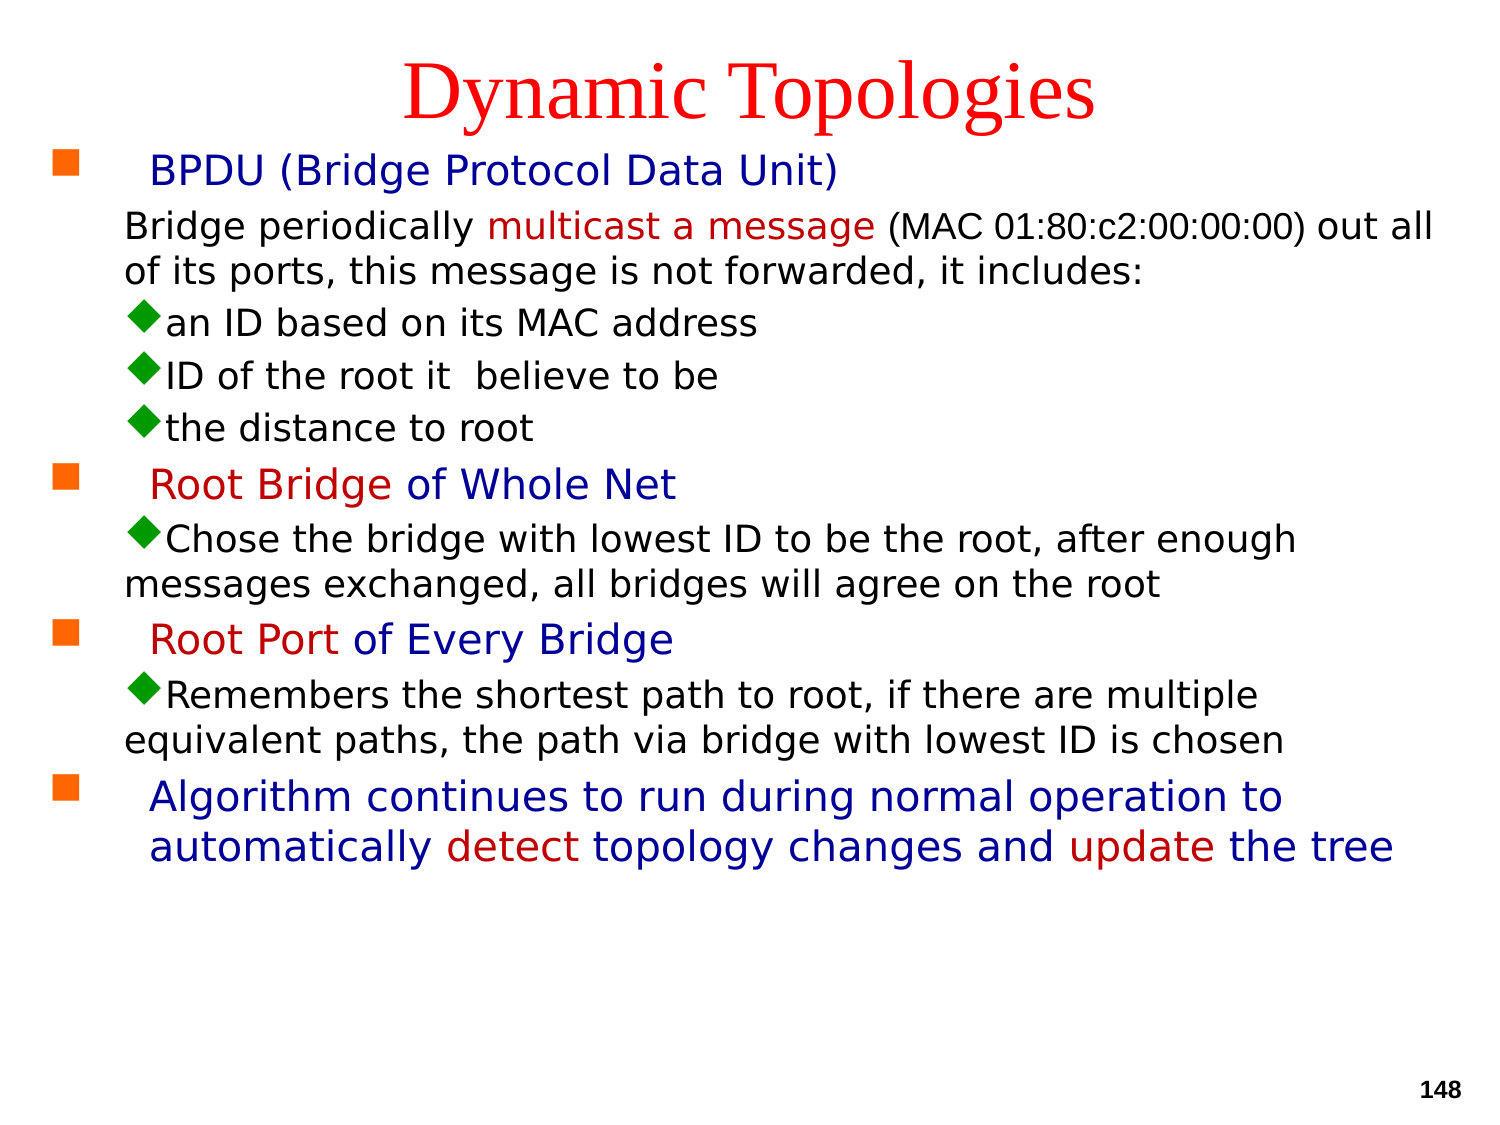

# Dynamic Topologies
BPDU (Bridge Protocol Data Unit)
Bridge periodically multicast a message (MAC 01:80:c2:00:00:00) out all of its ports, this message is not forwarded, it includes:
an ID based on its MAC address
ID of the root it  believe to be
the distance to root
Root Bridge of Whole Net
Chose the bridge with lowest ID to be the root, after enough messages exchanged, all bridges will agree on the root
Root Port of Every Bridge
Remembers the shortest path to root, if there are multiple equivalent paths, the path via bridge with lowest ID is chosen
Algorithm continues to run during normal operation to automatically detect topology changes and update the tree